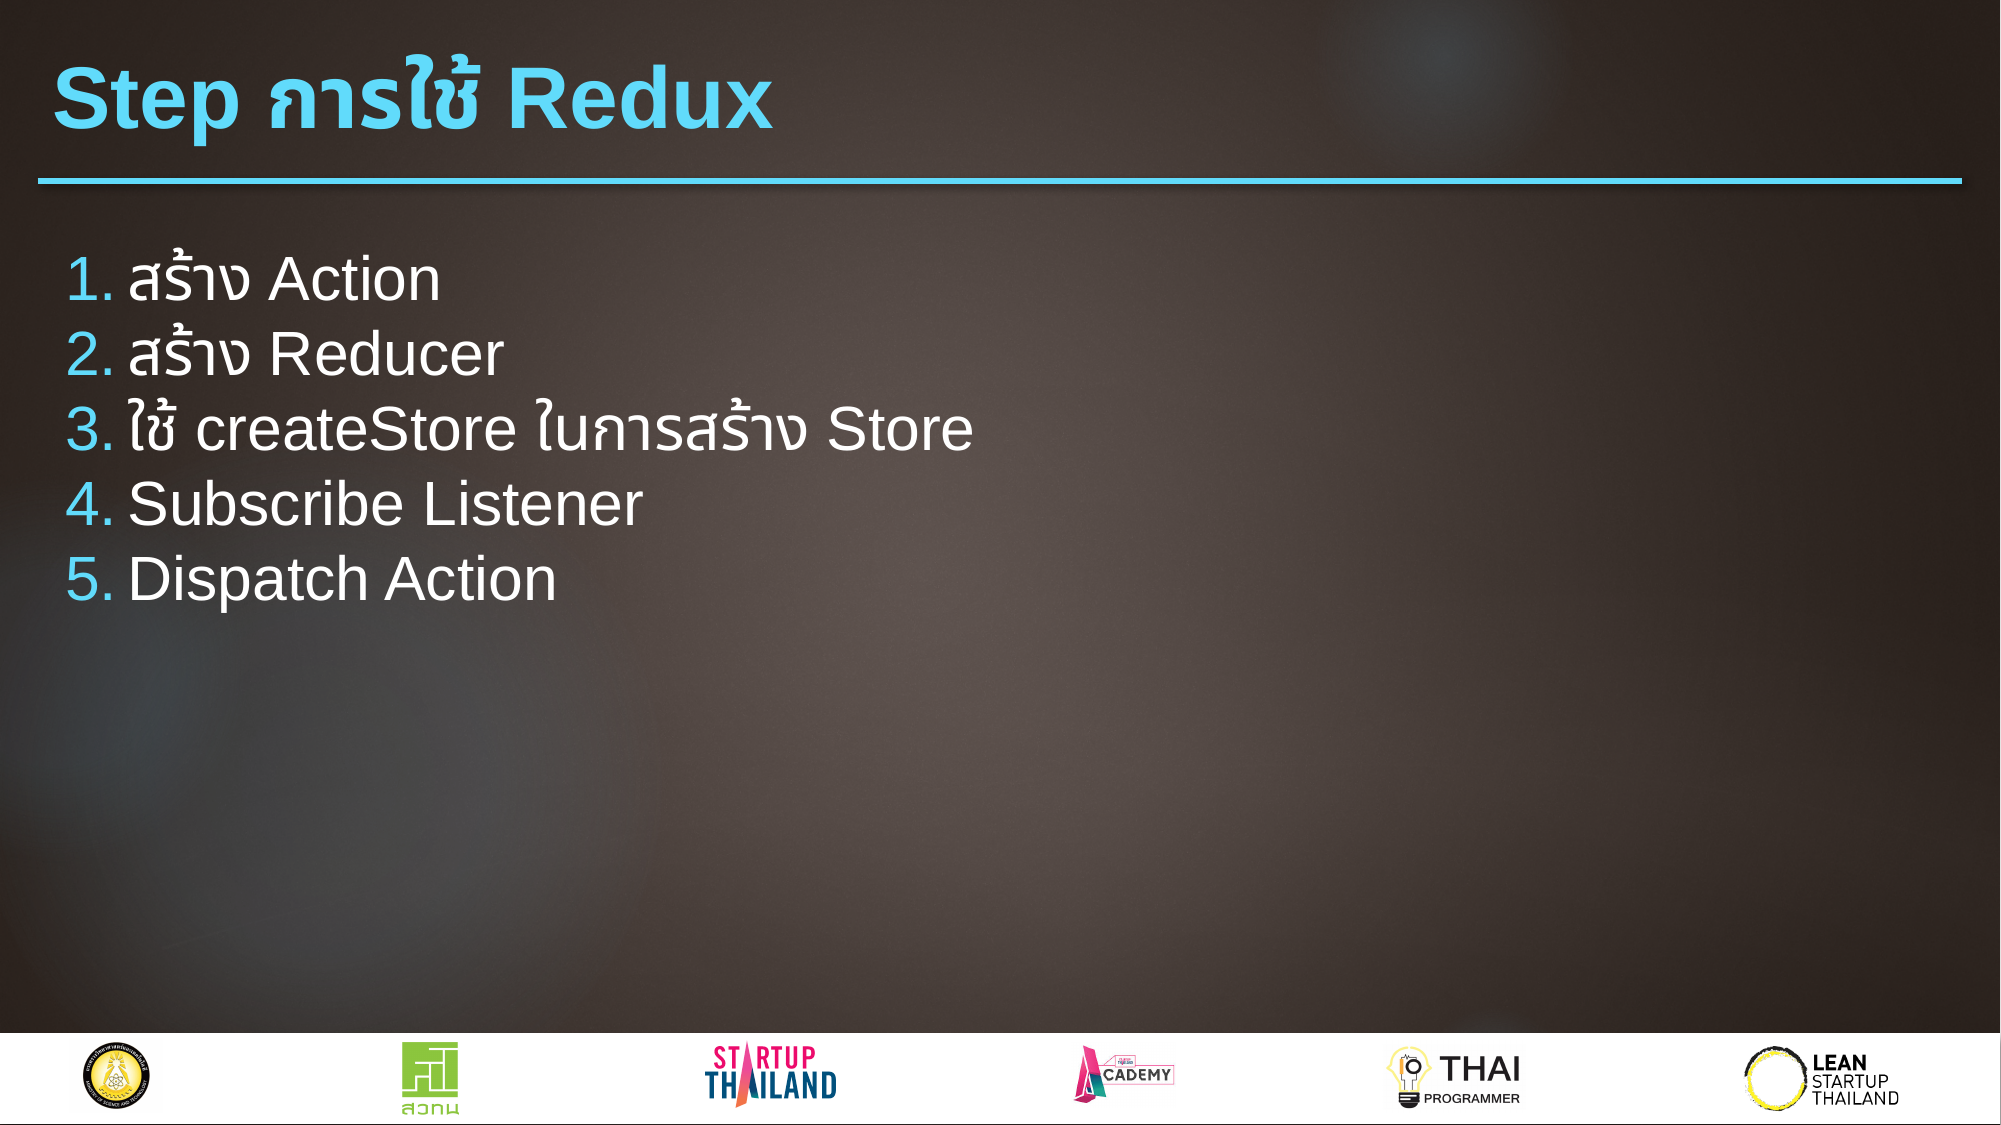

# Step การใช้ Redux
สร้าง Action
สร้าง Reducer
ใช้ createStore ในการสร้าง Store
Subscribe Listener
Dispatch Action